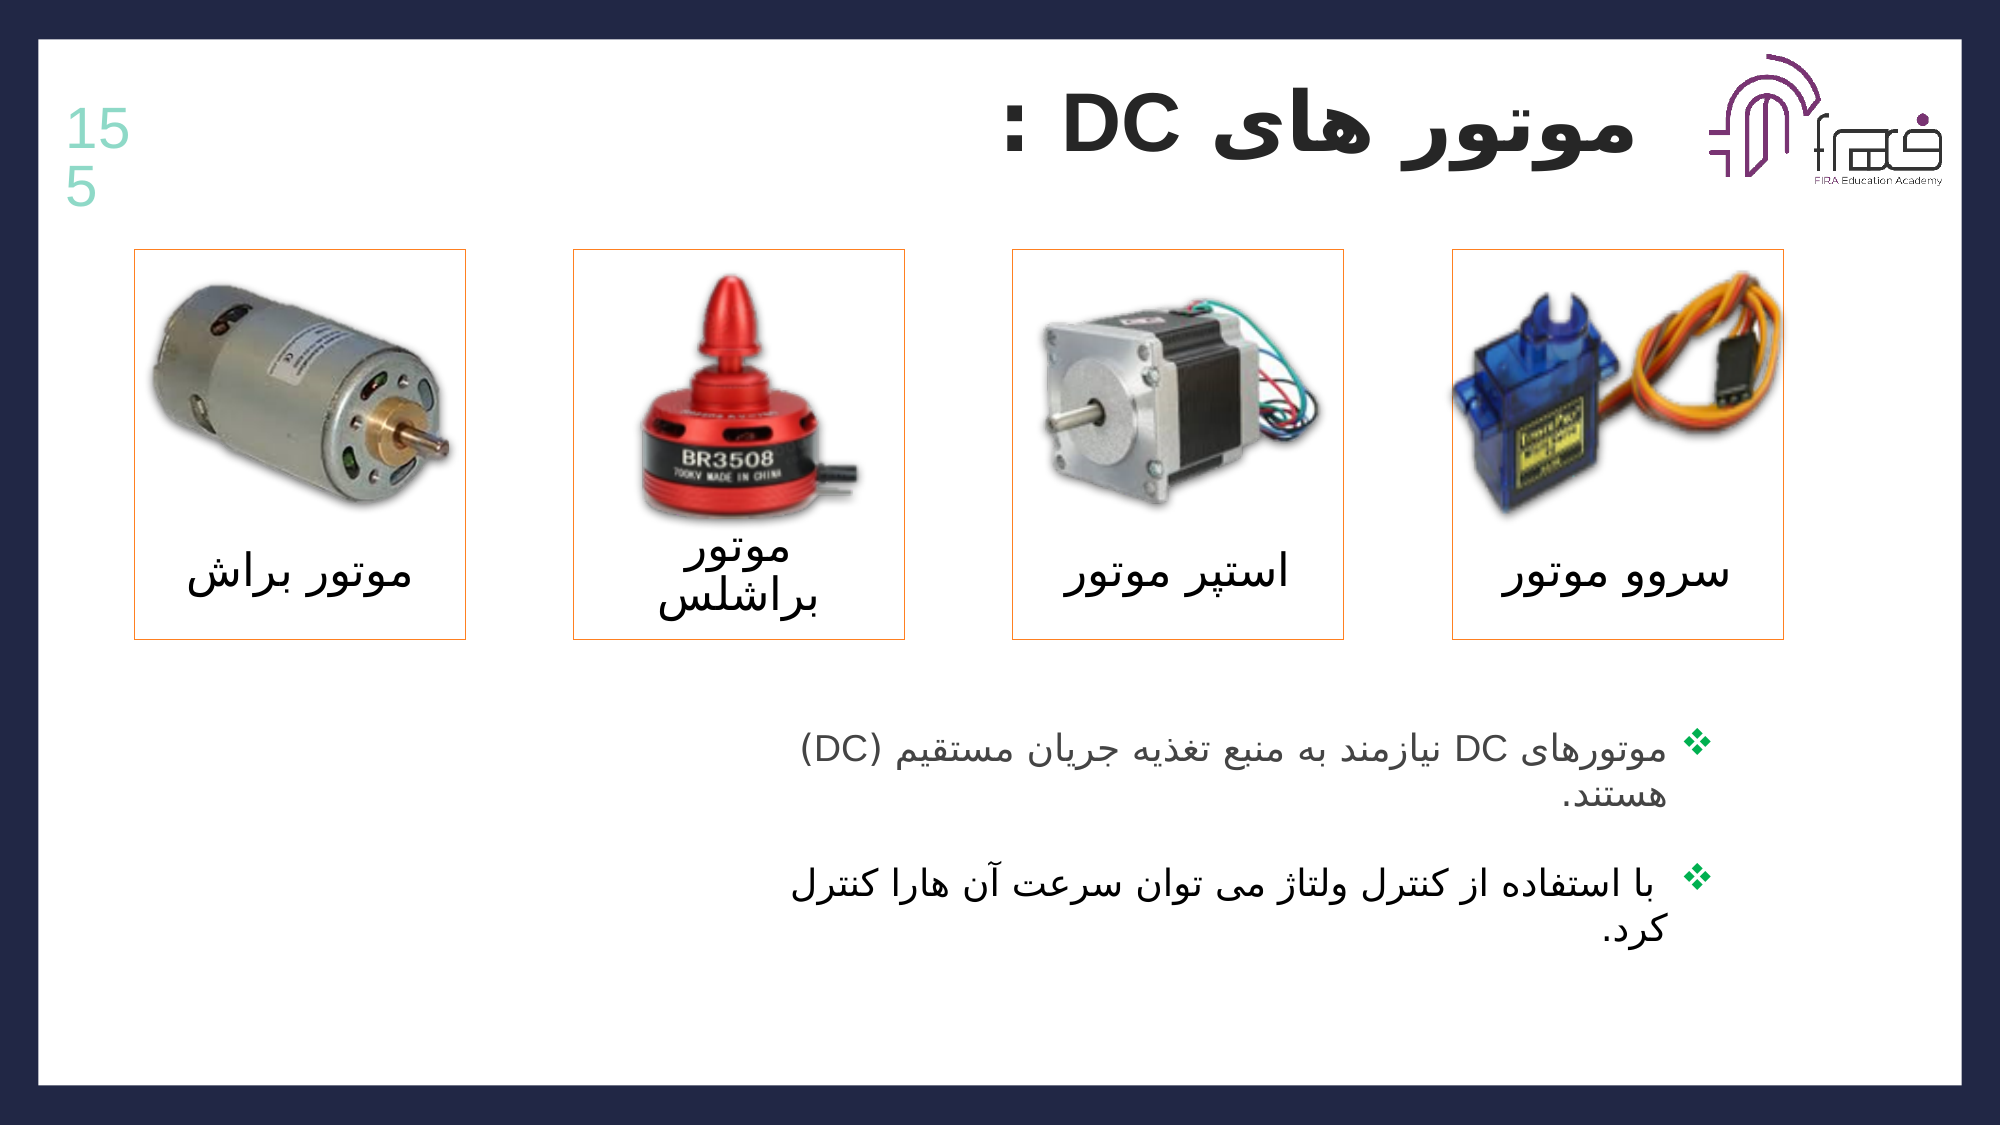

155
# موتور های DC :
موتور براش
موتور براشلس
استپر موتور
سروو موتور
موتورهای DC نیازمند به منبع تغذیه جریان مستقیم (DC) هستند.

 با استفاده از کنترل ولتاژ می توان سرعت آن هارا کنترل کرد.